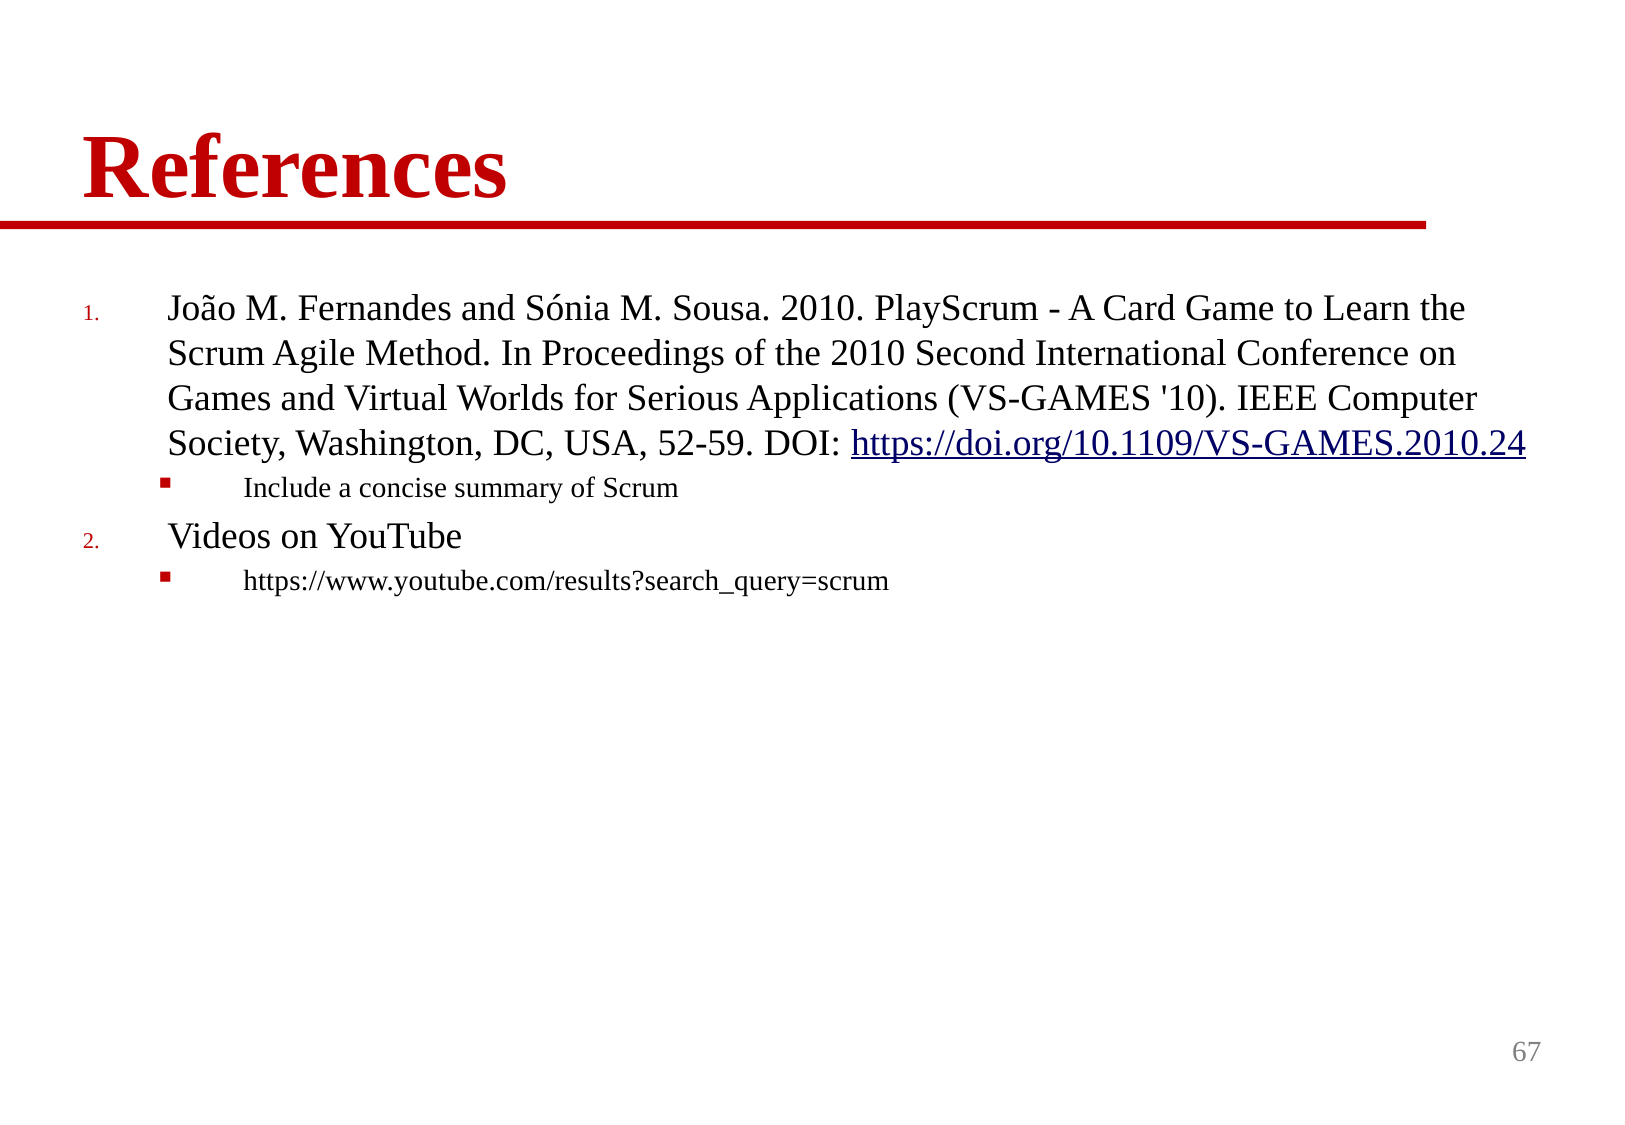

# References
João M. Fernandes and Sónia M. Sousa. 2010. PlayScrum - A Card Game to Learn the Scrum Agile Method. In Proceedings of the 2010 Second International Conference on Games and Virtual Worlds for Serious Applications (VS-GAMES '10). IEEE Computer Society, Washington, DC, USA, 52-59. DOI: https://doi.org/10.1109/VS-GAMES.2010.24
Include a concise summary of Scrum
Videos on YouTube
https://www.youtube.com/results?search_query=scrum
67